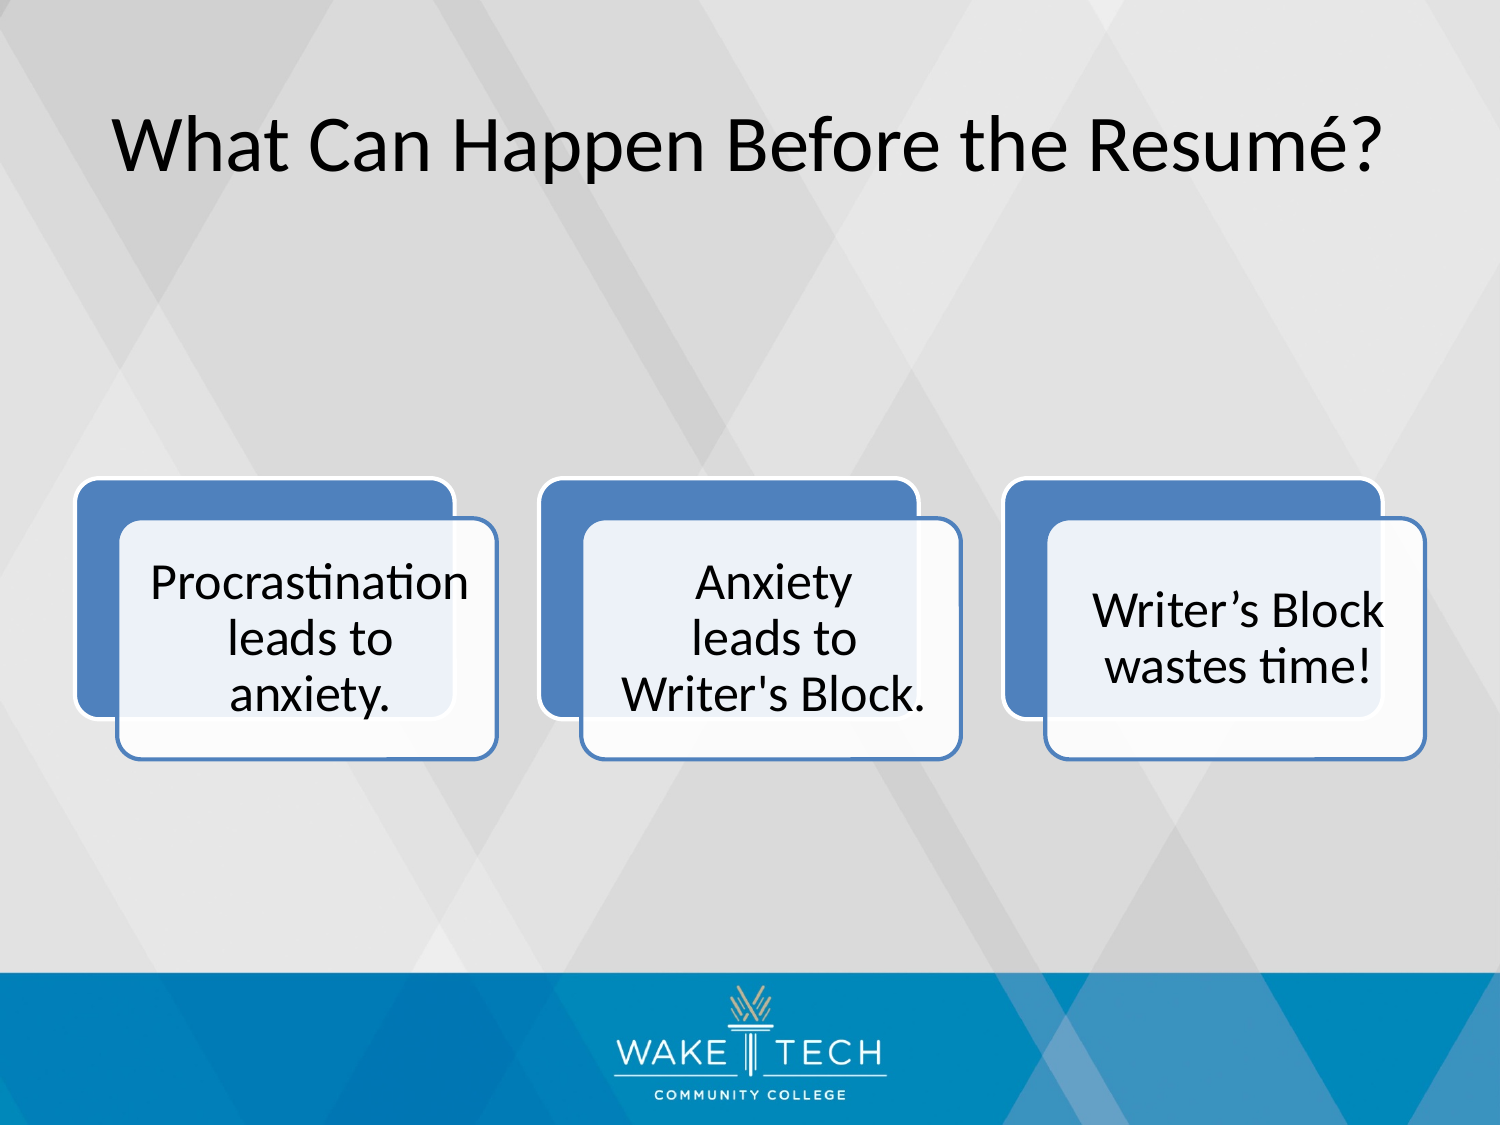

# What Can Happen Before the Resumé?
Procrastination leads to anxiety.
Anxiety leads to Writer's Block.
Writer’s Block wastes time!